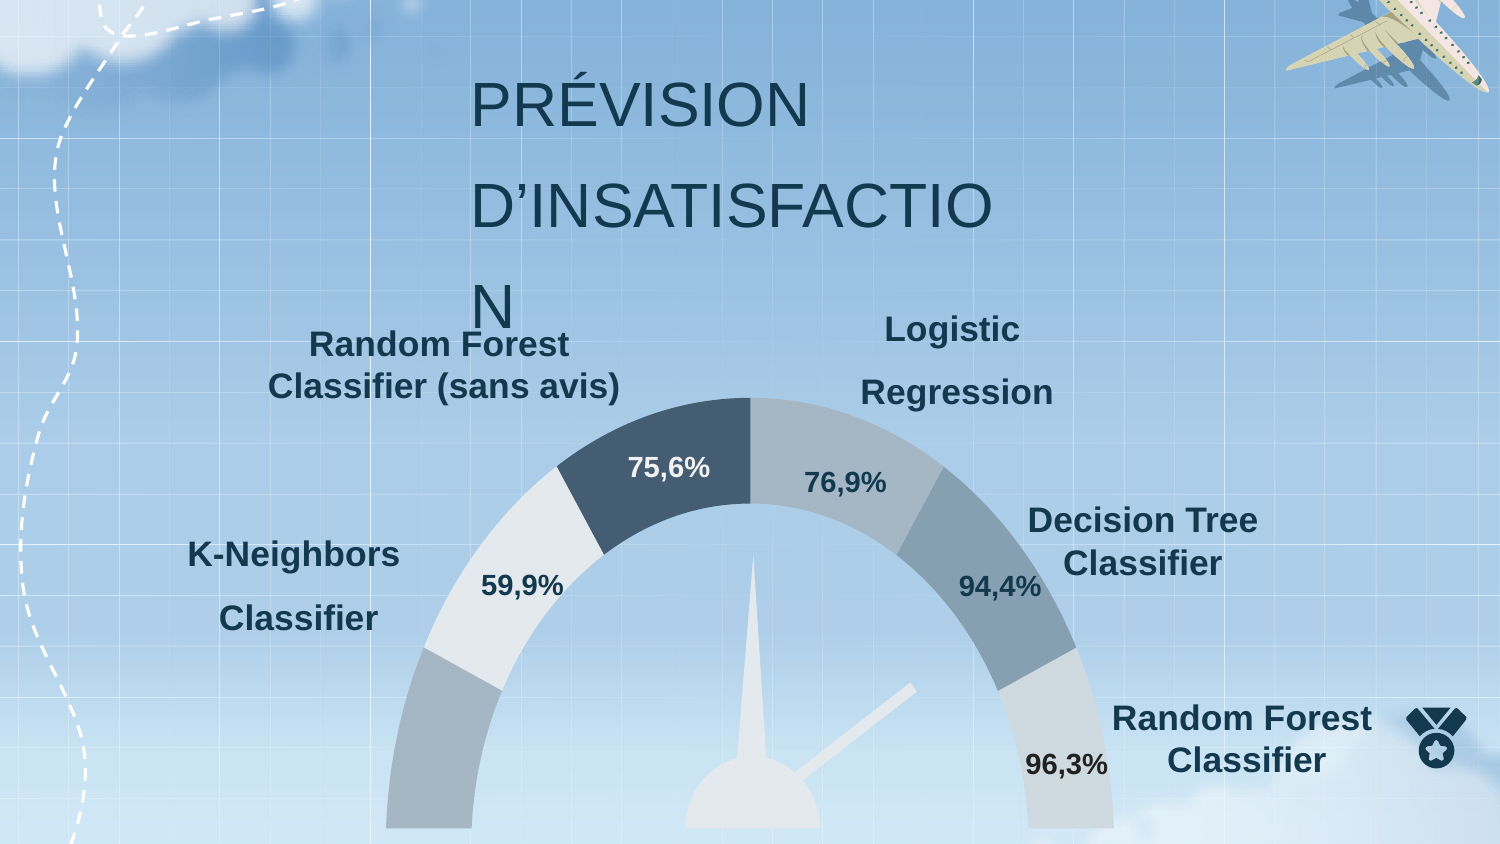

# PRÉVISION D’INSATISFACTION

Logistic
Regression
Random Forest
Classifier (sans avis)

75,6%
76,9%

Decision Tree
Classifier
K-Neighbors
Classifier
59,9%
94,4%

Random Forest
Classifier

96,3%